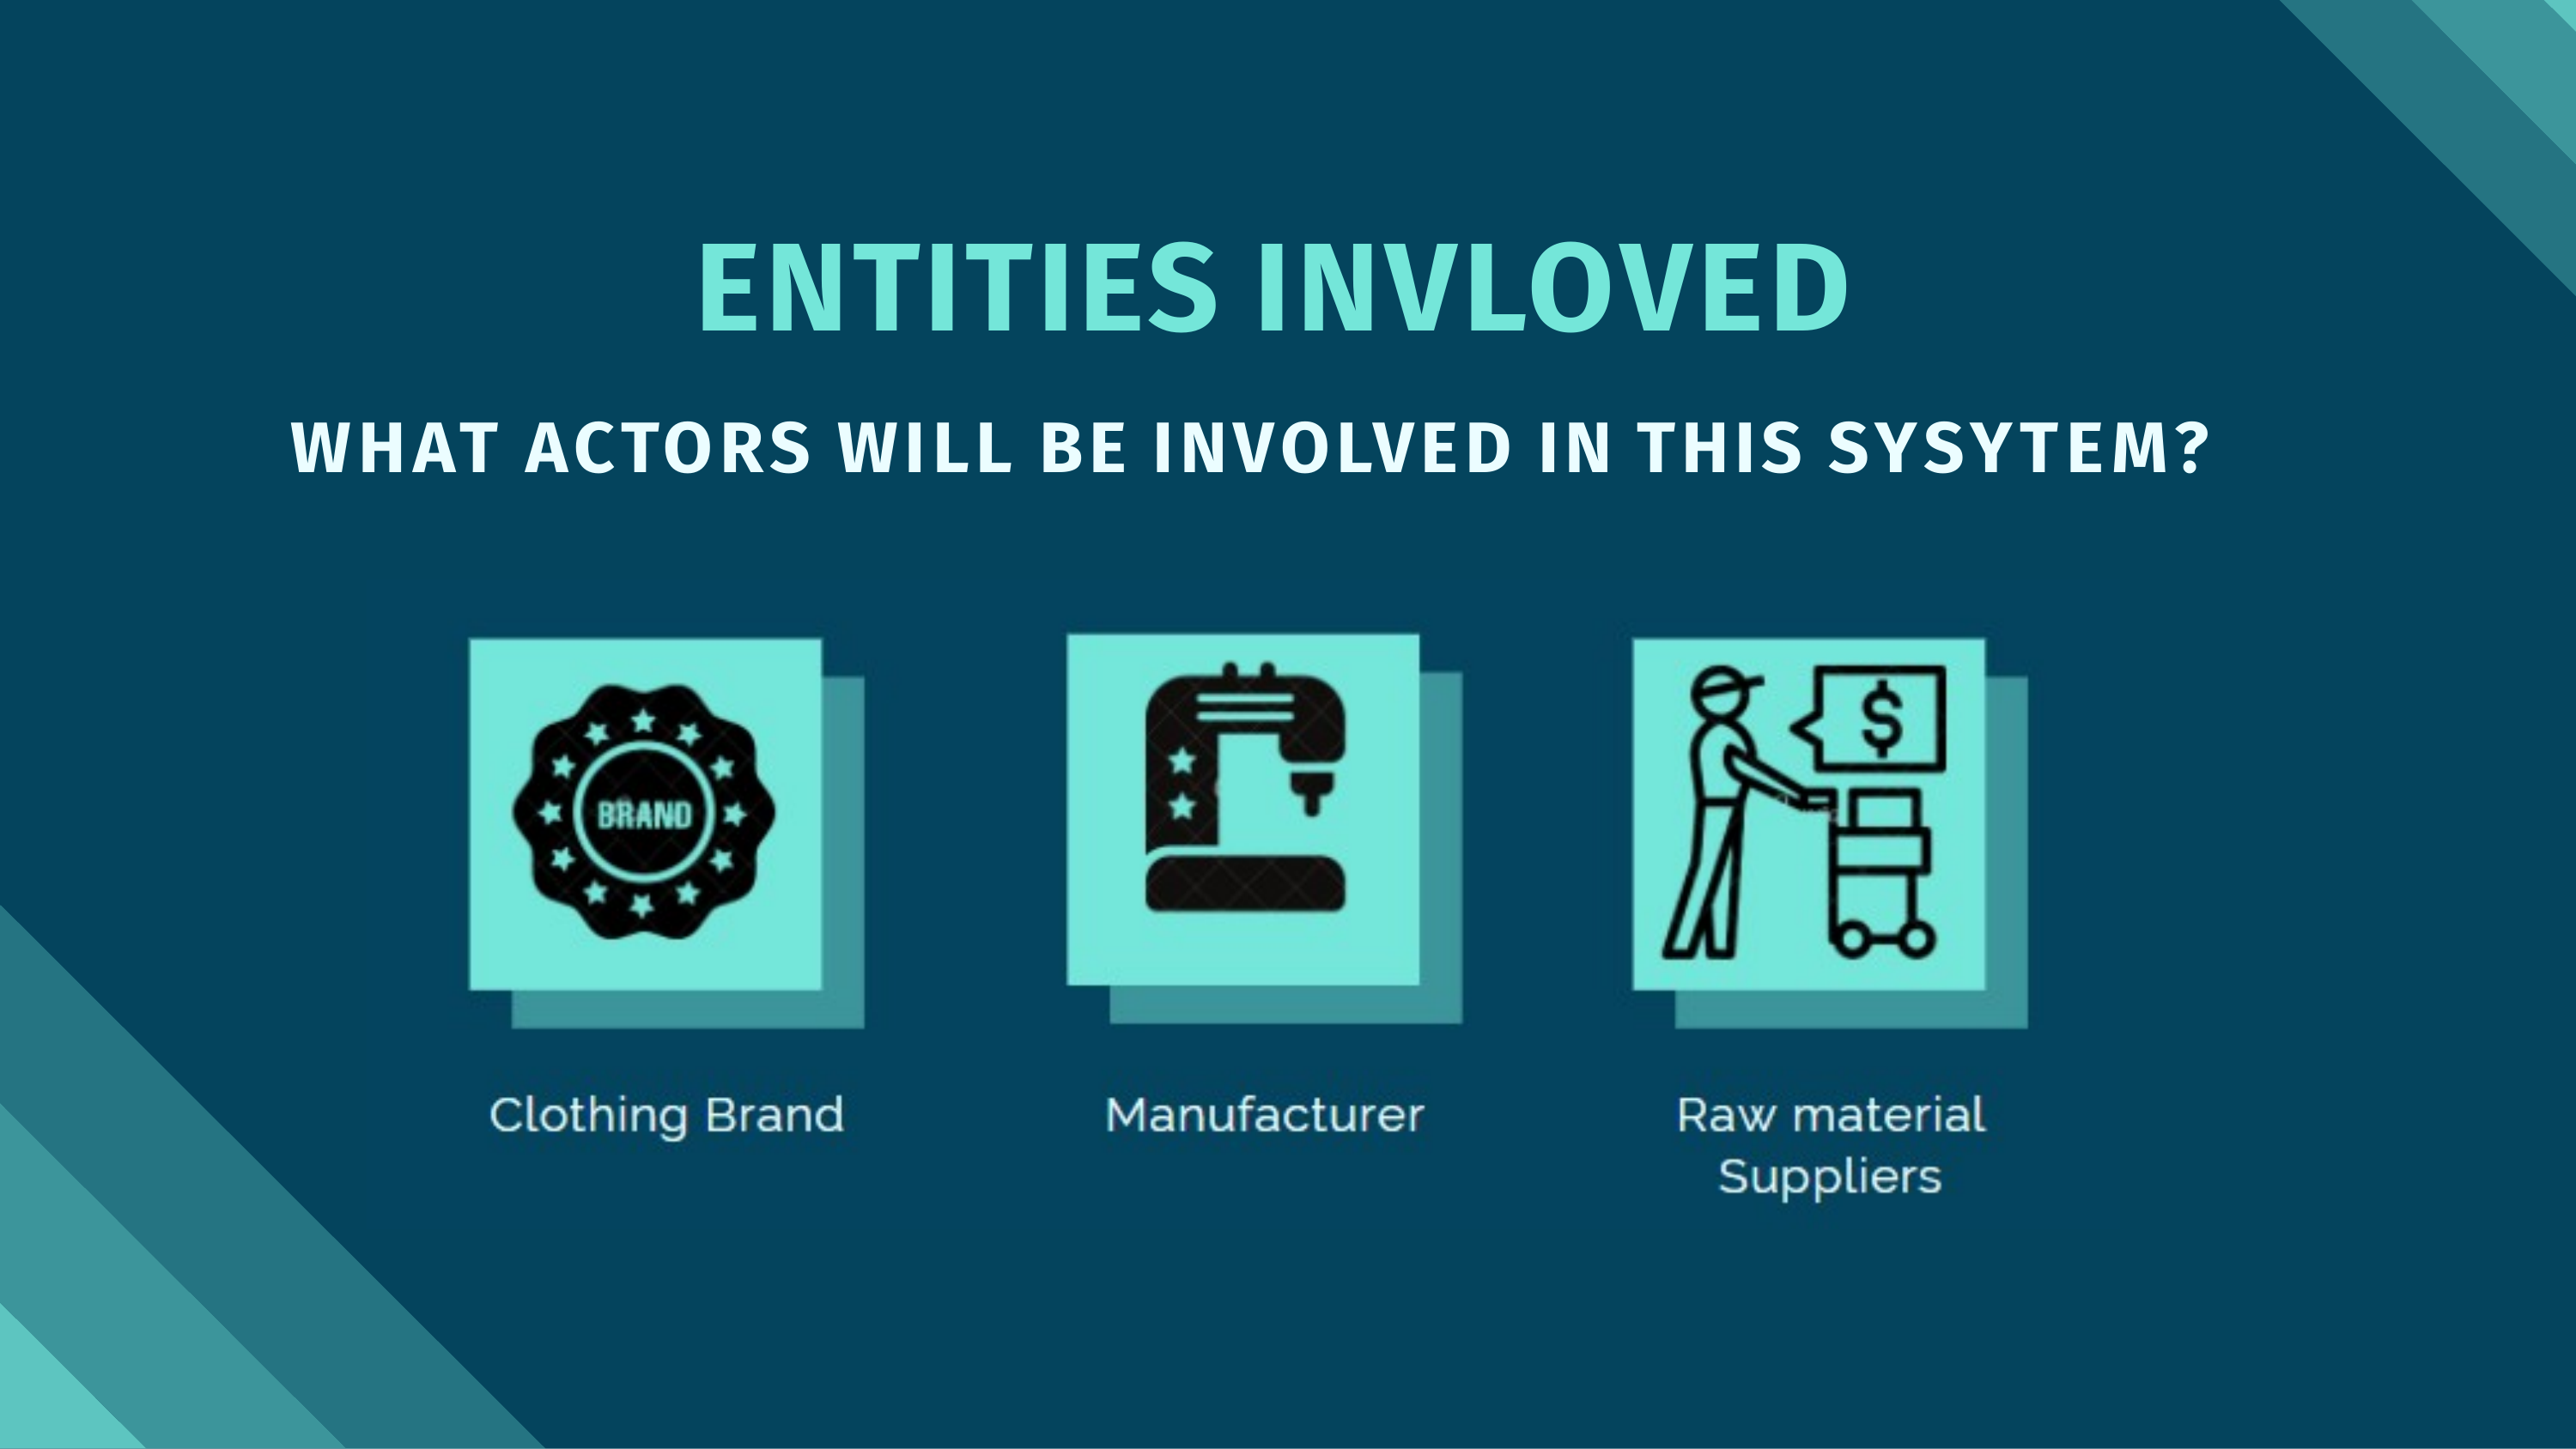

# ENTITIES INVLOVED
WHAT ACTORS WILL BE INVOLVED IN THIS SYSYTEM?